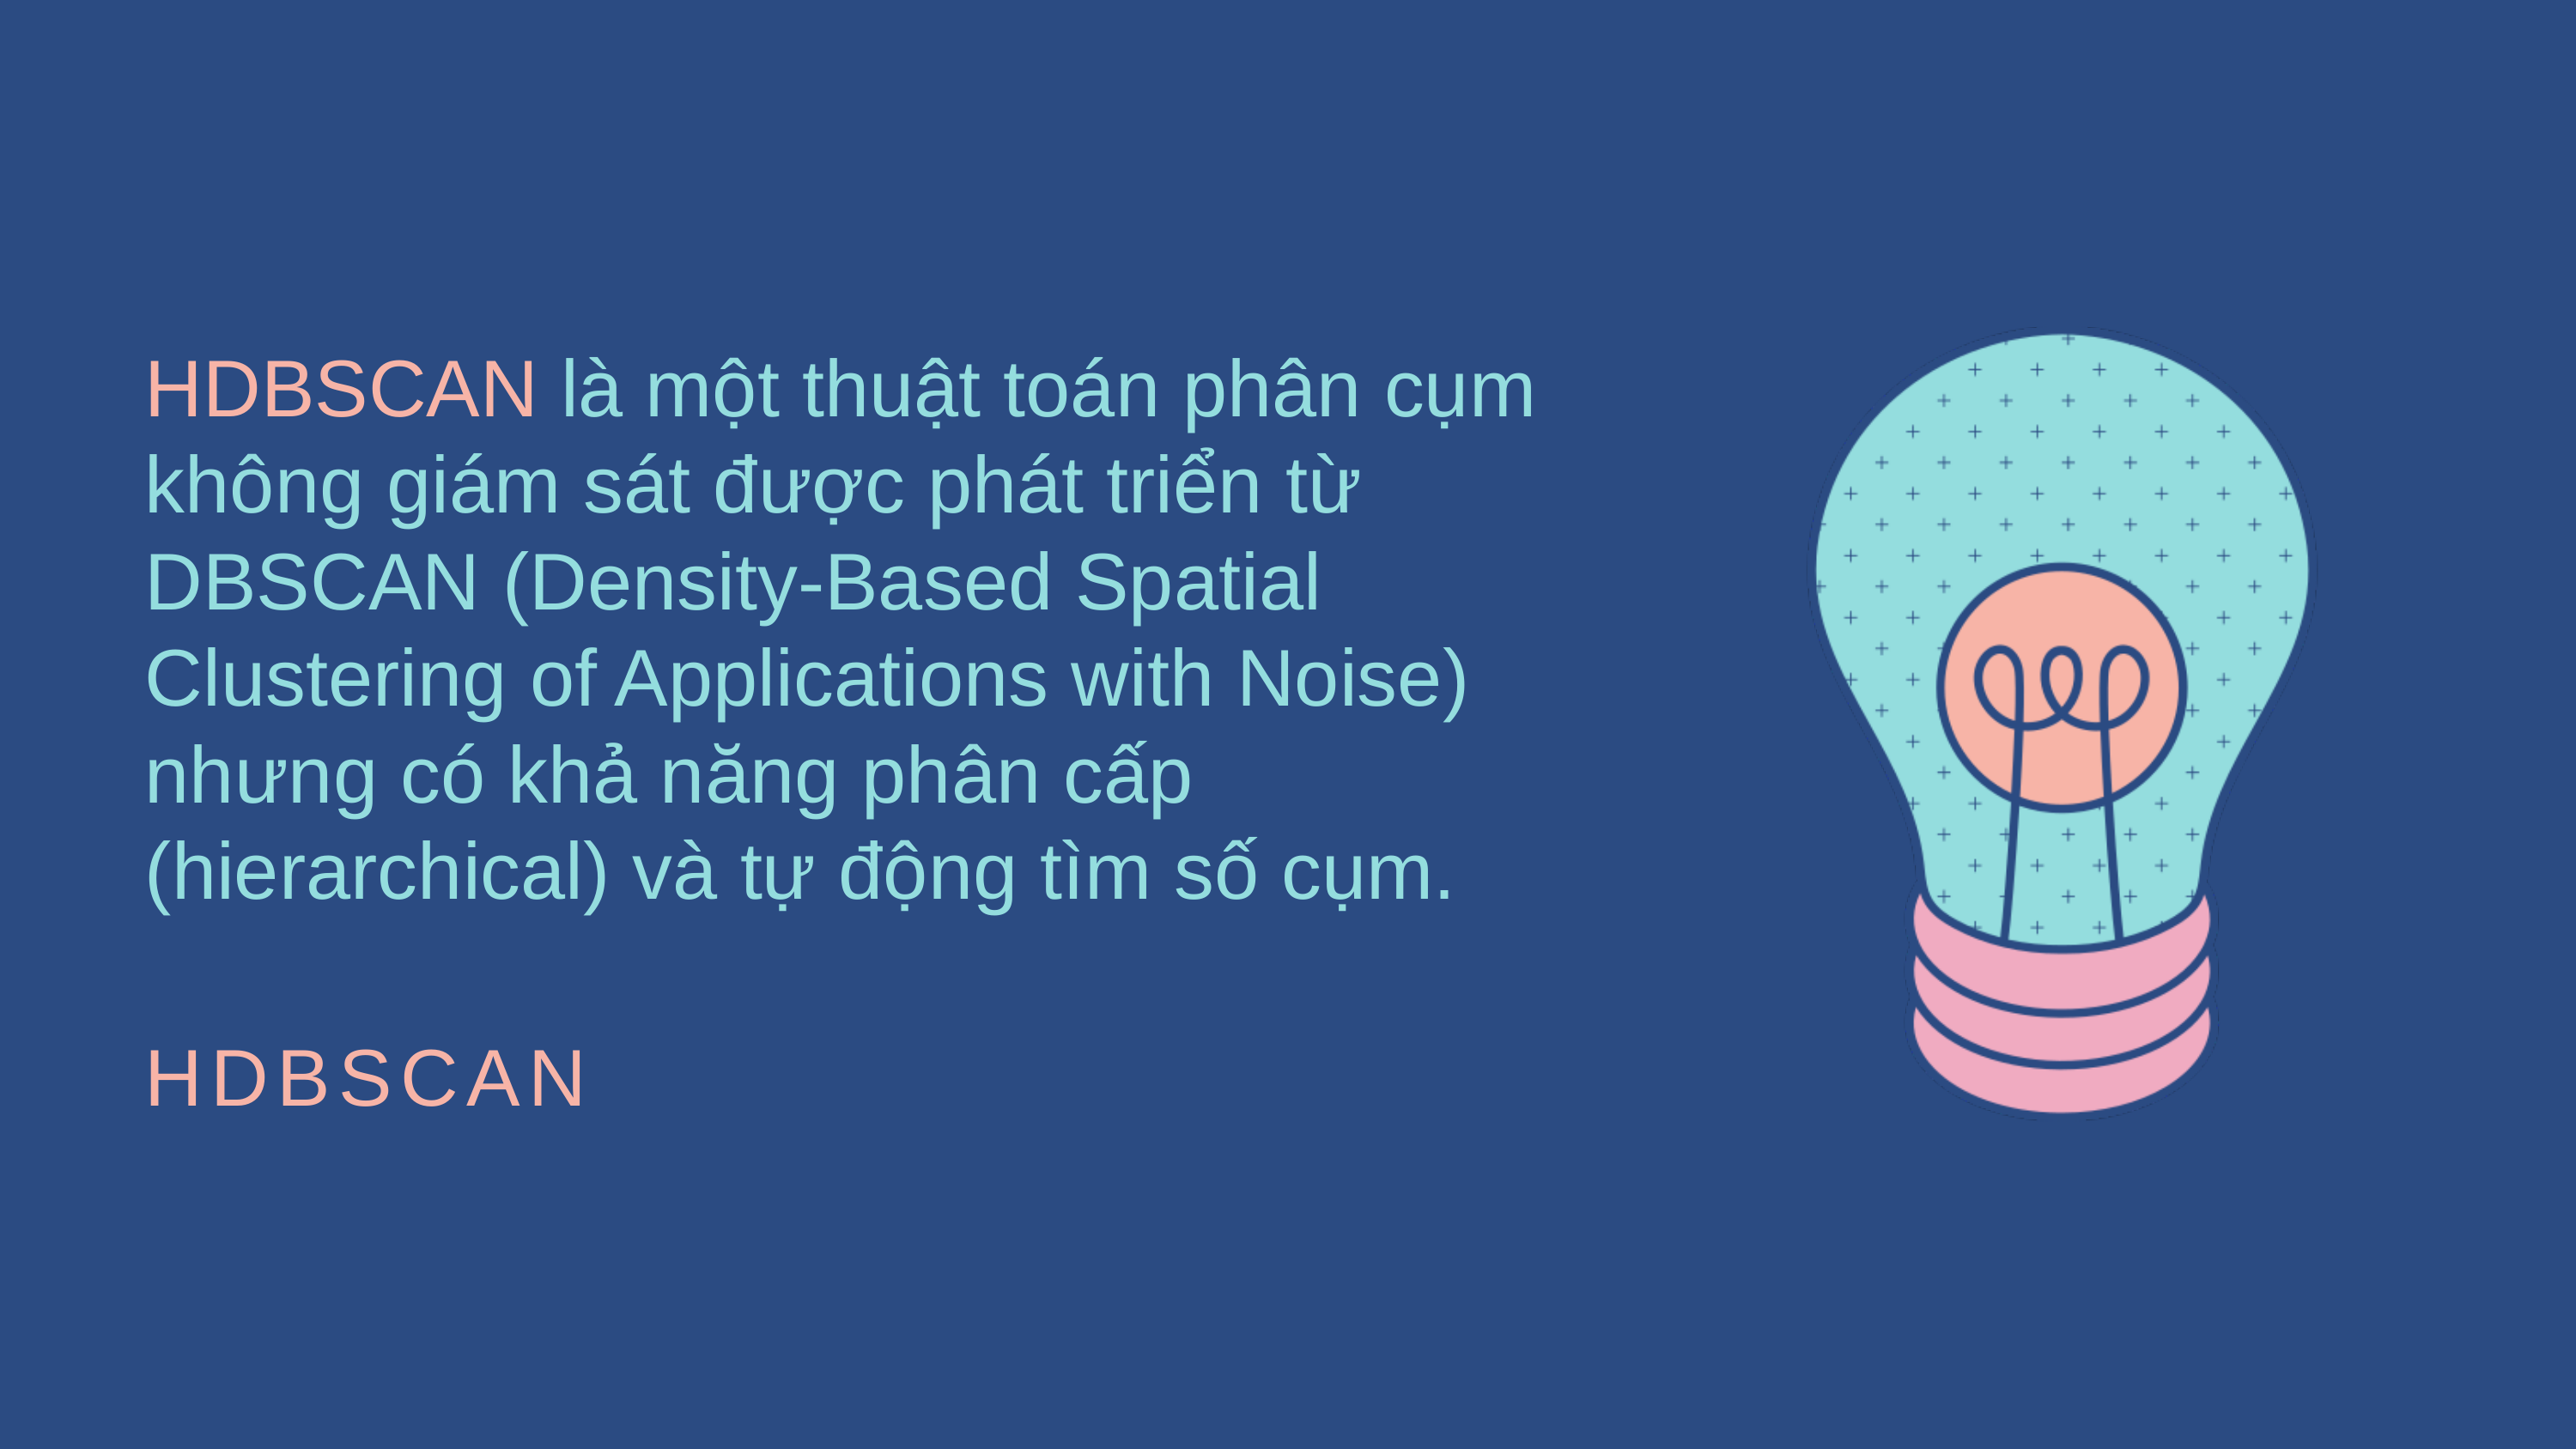

HDBSCAN là một thuật toán phân cụm không giám sát được phát triển từ DBSCAN (Density-Based Spatial Clustering of Applications with Noise) nhưng có khả năng phân cấp (hierarchical) và tự động tìm số cụm.
HDBSCAN